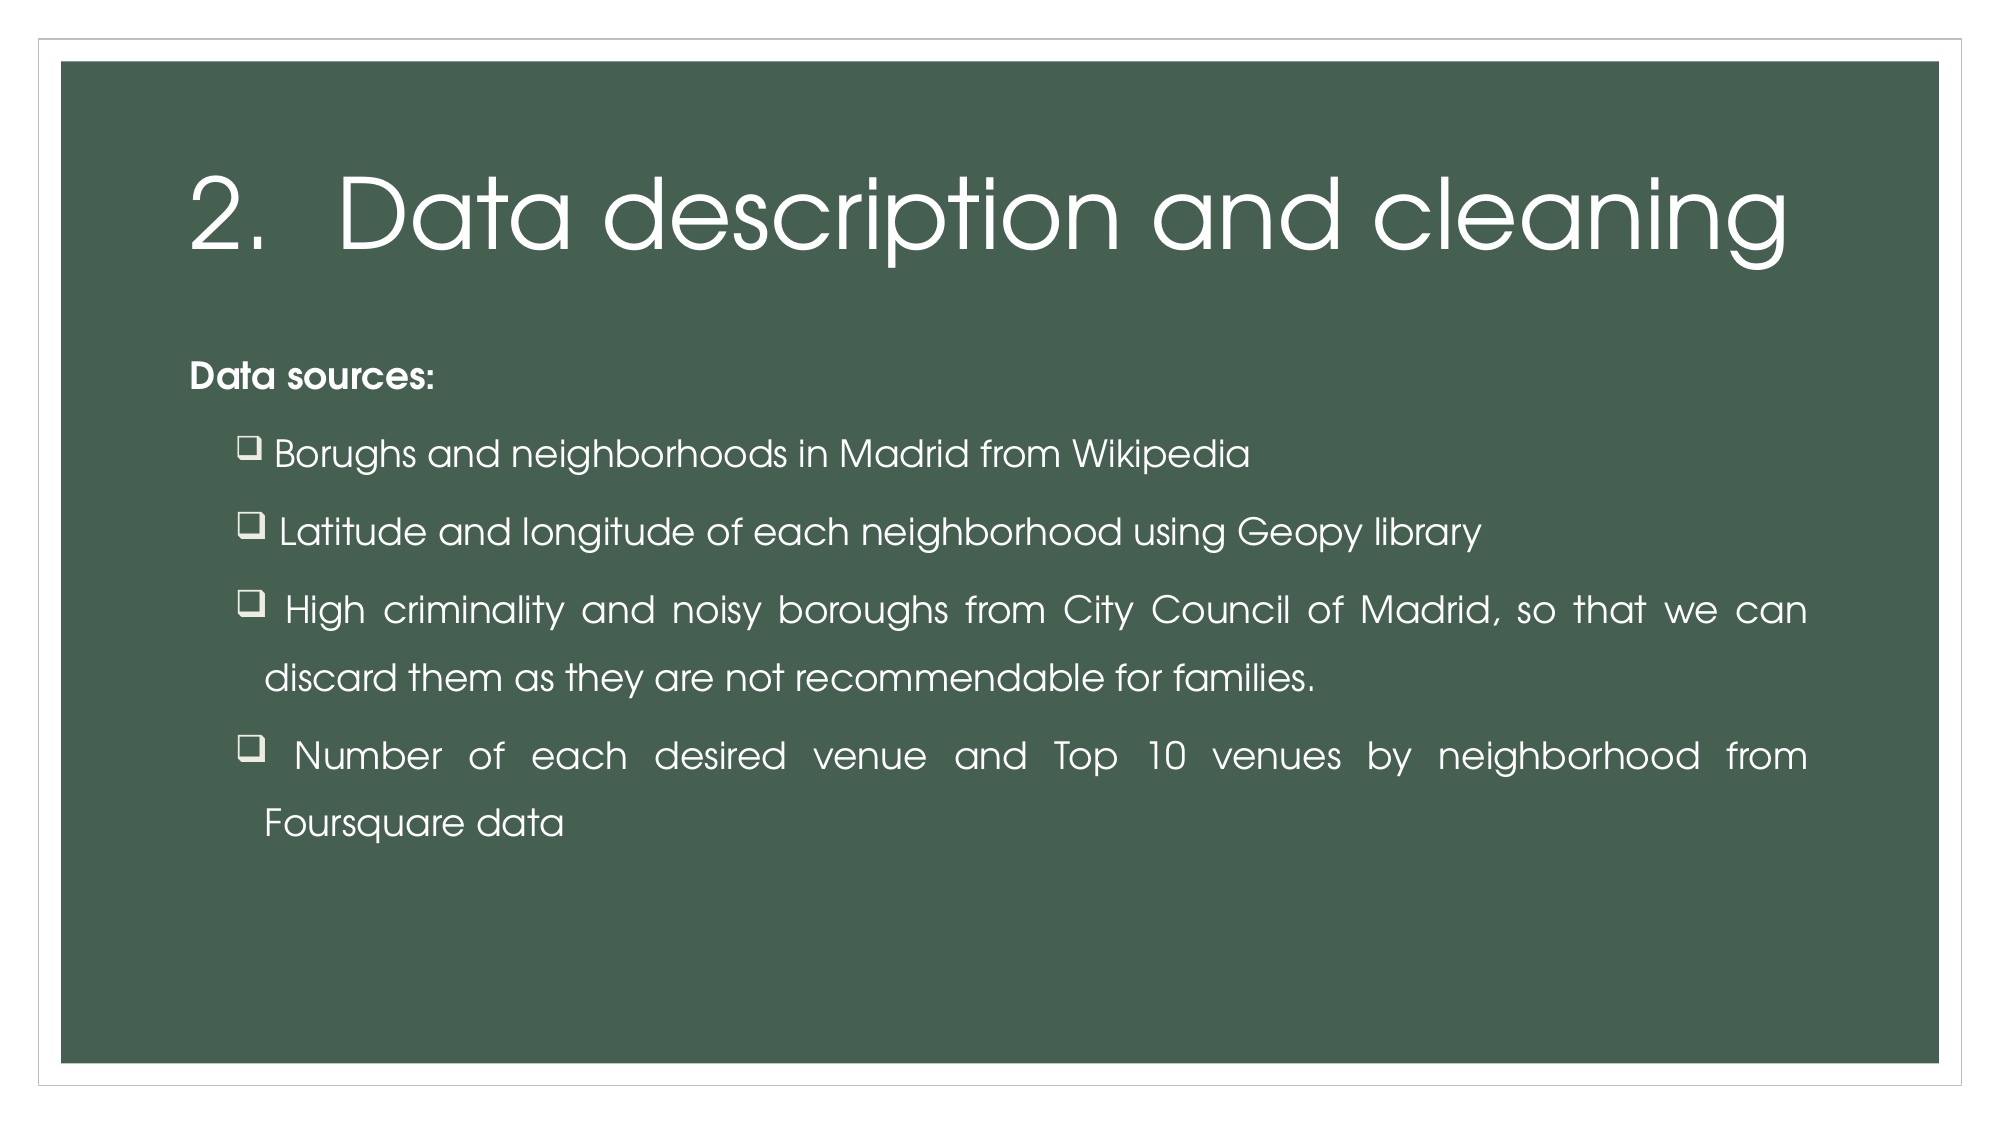

# 2.	Data description and cleaning
Data sources:
 Borughs and neighborhoods in Madrid from Wikipedia
 Latitude and longitude of each neighborhood using Geopy library
 High criminality and noisy boroughs from City Council of Madrid, so that we can discard them as they are not recommendable for families.
 Number of each desired venue and Top 10 venues by neighborhood from Foursquare data